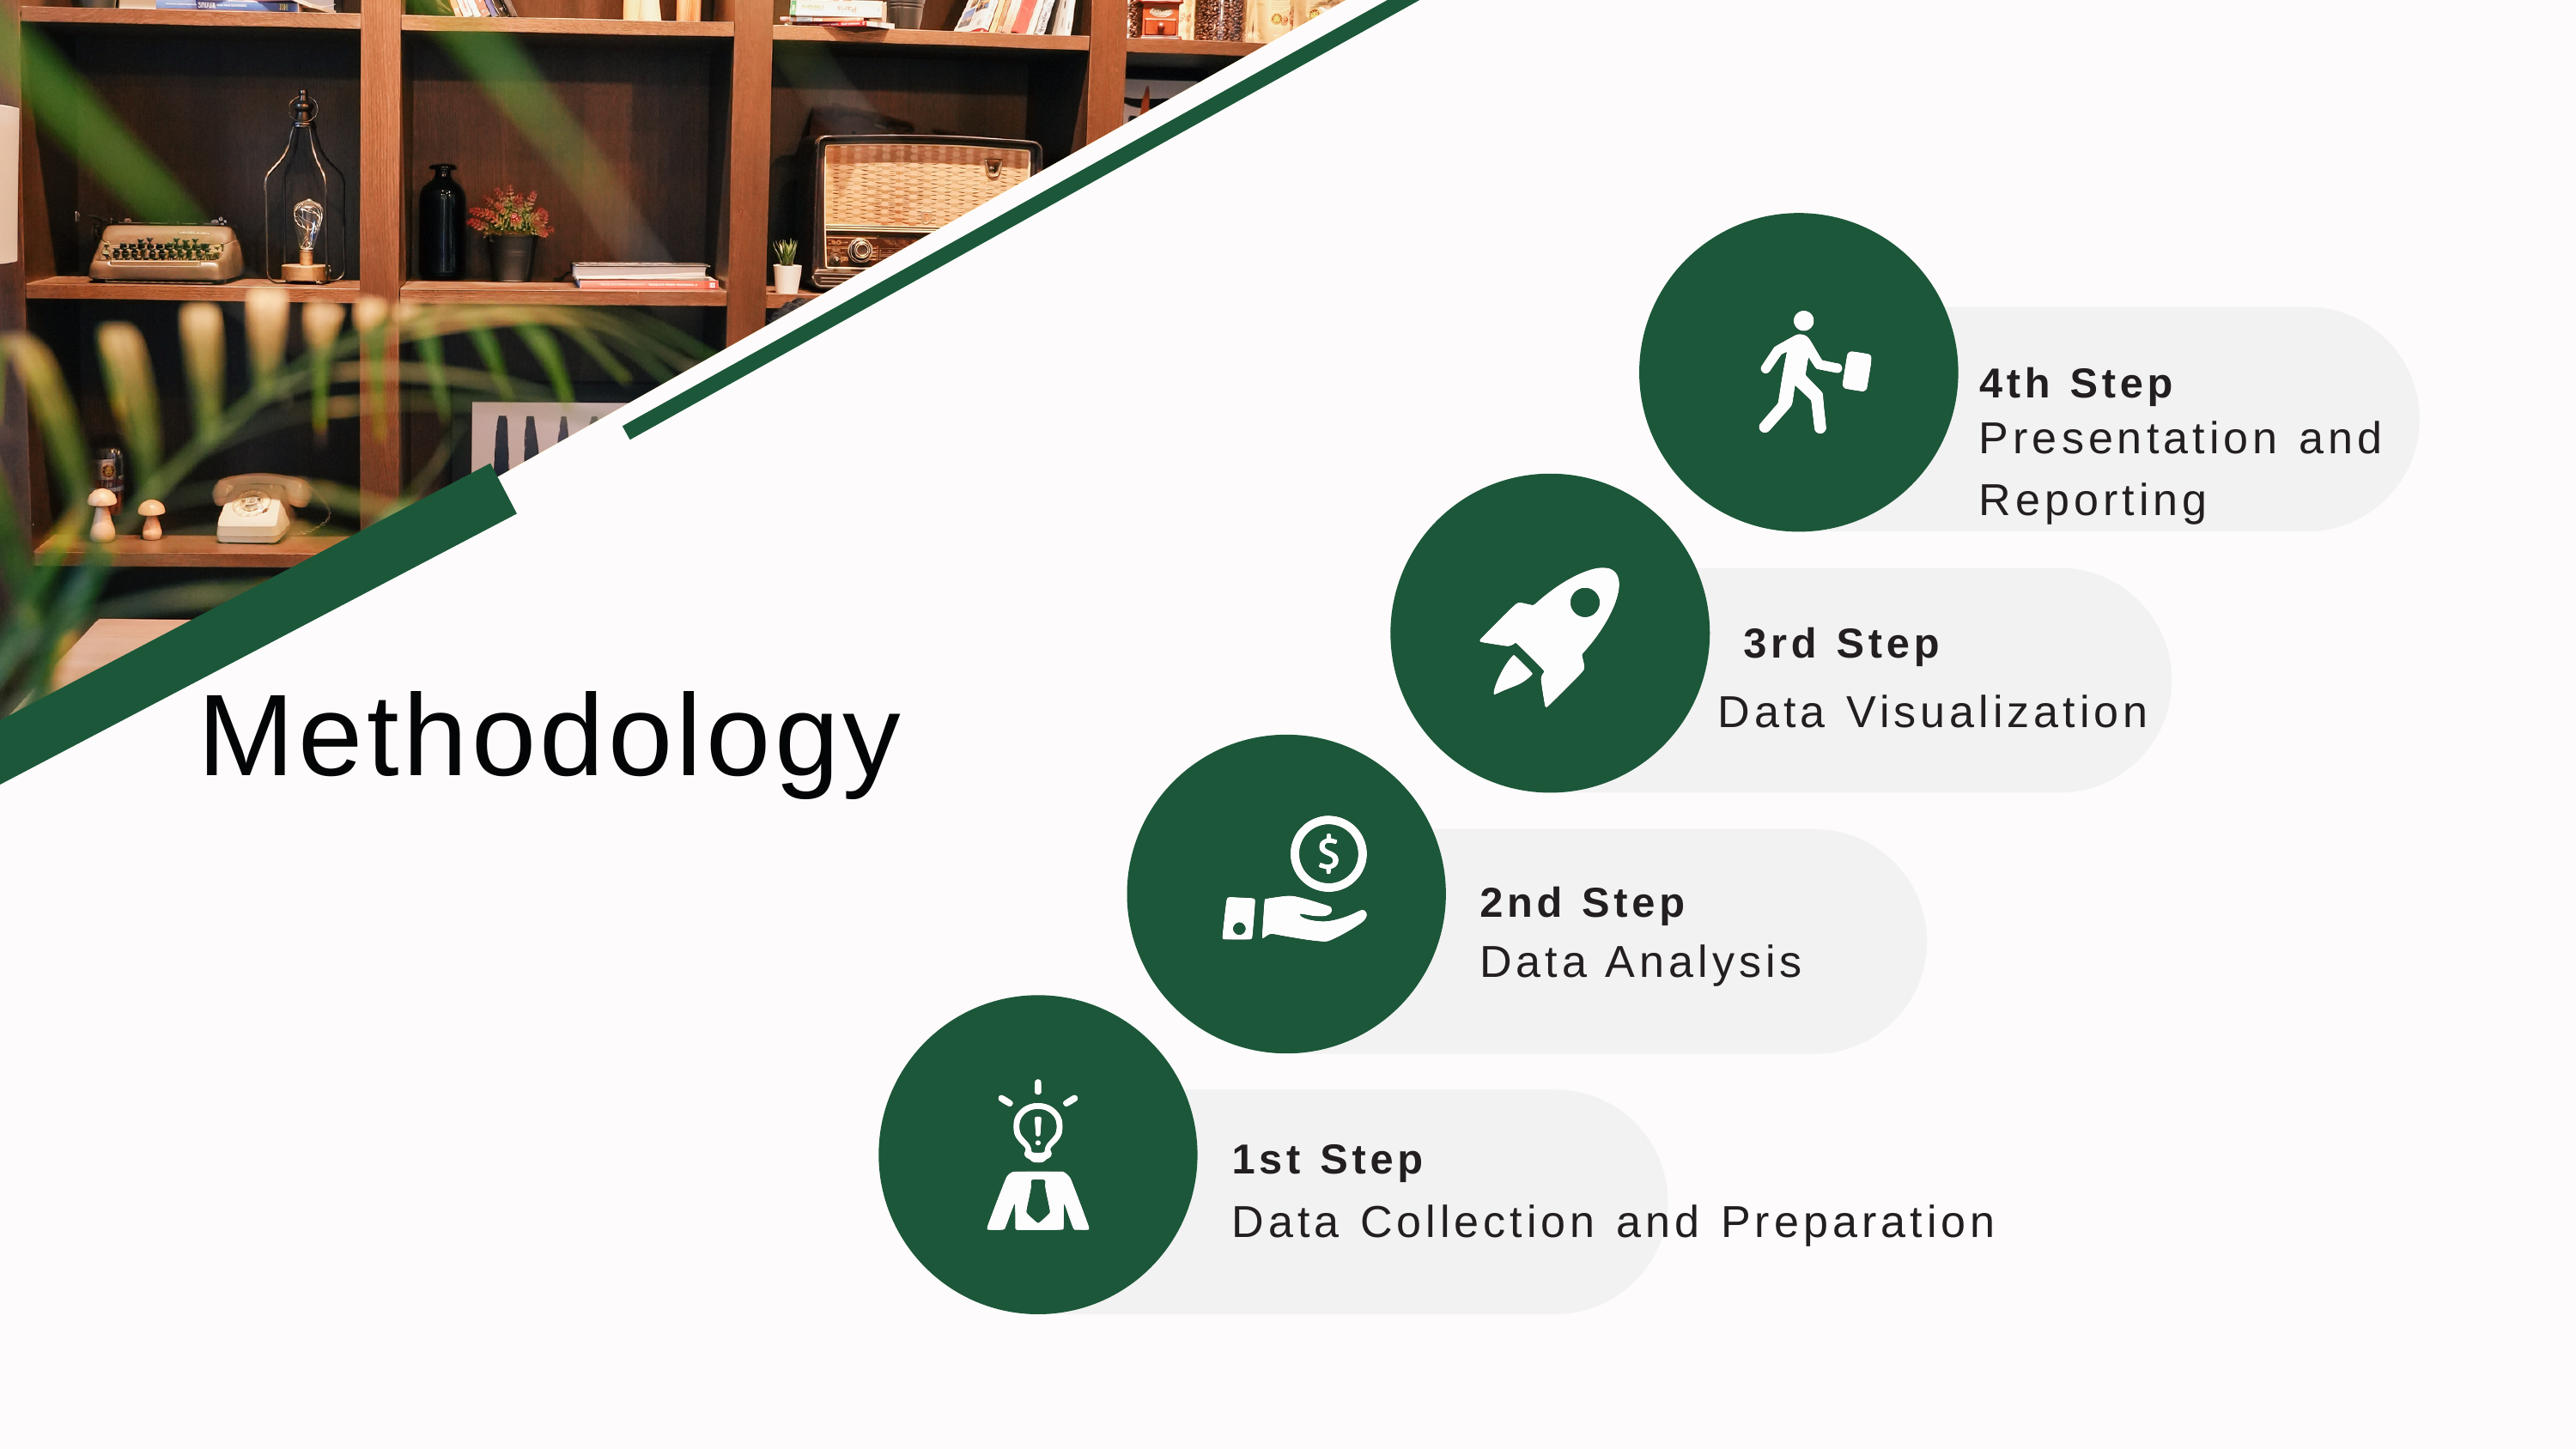

4th Step
Presentation and Reporting

3rd Step
Data Visualization
Methodology

2nd Step
Data Analysis

1st Step
Data Collection and Preparation